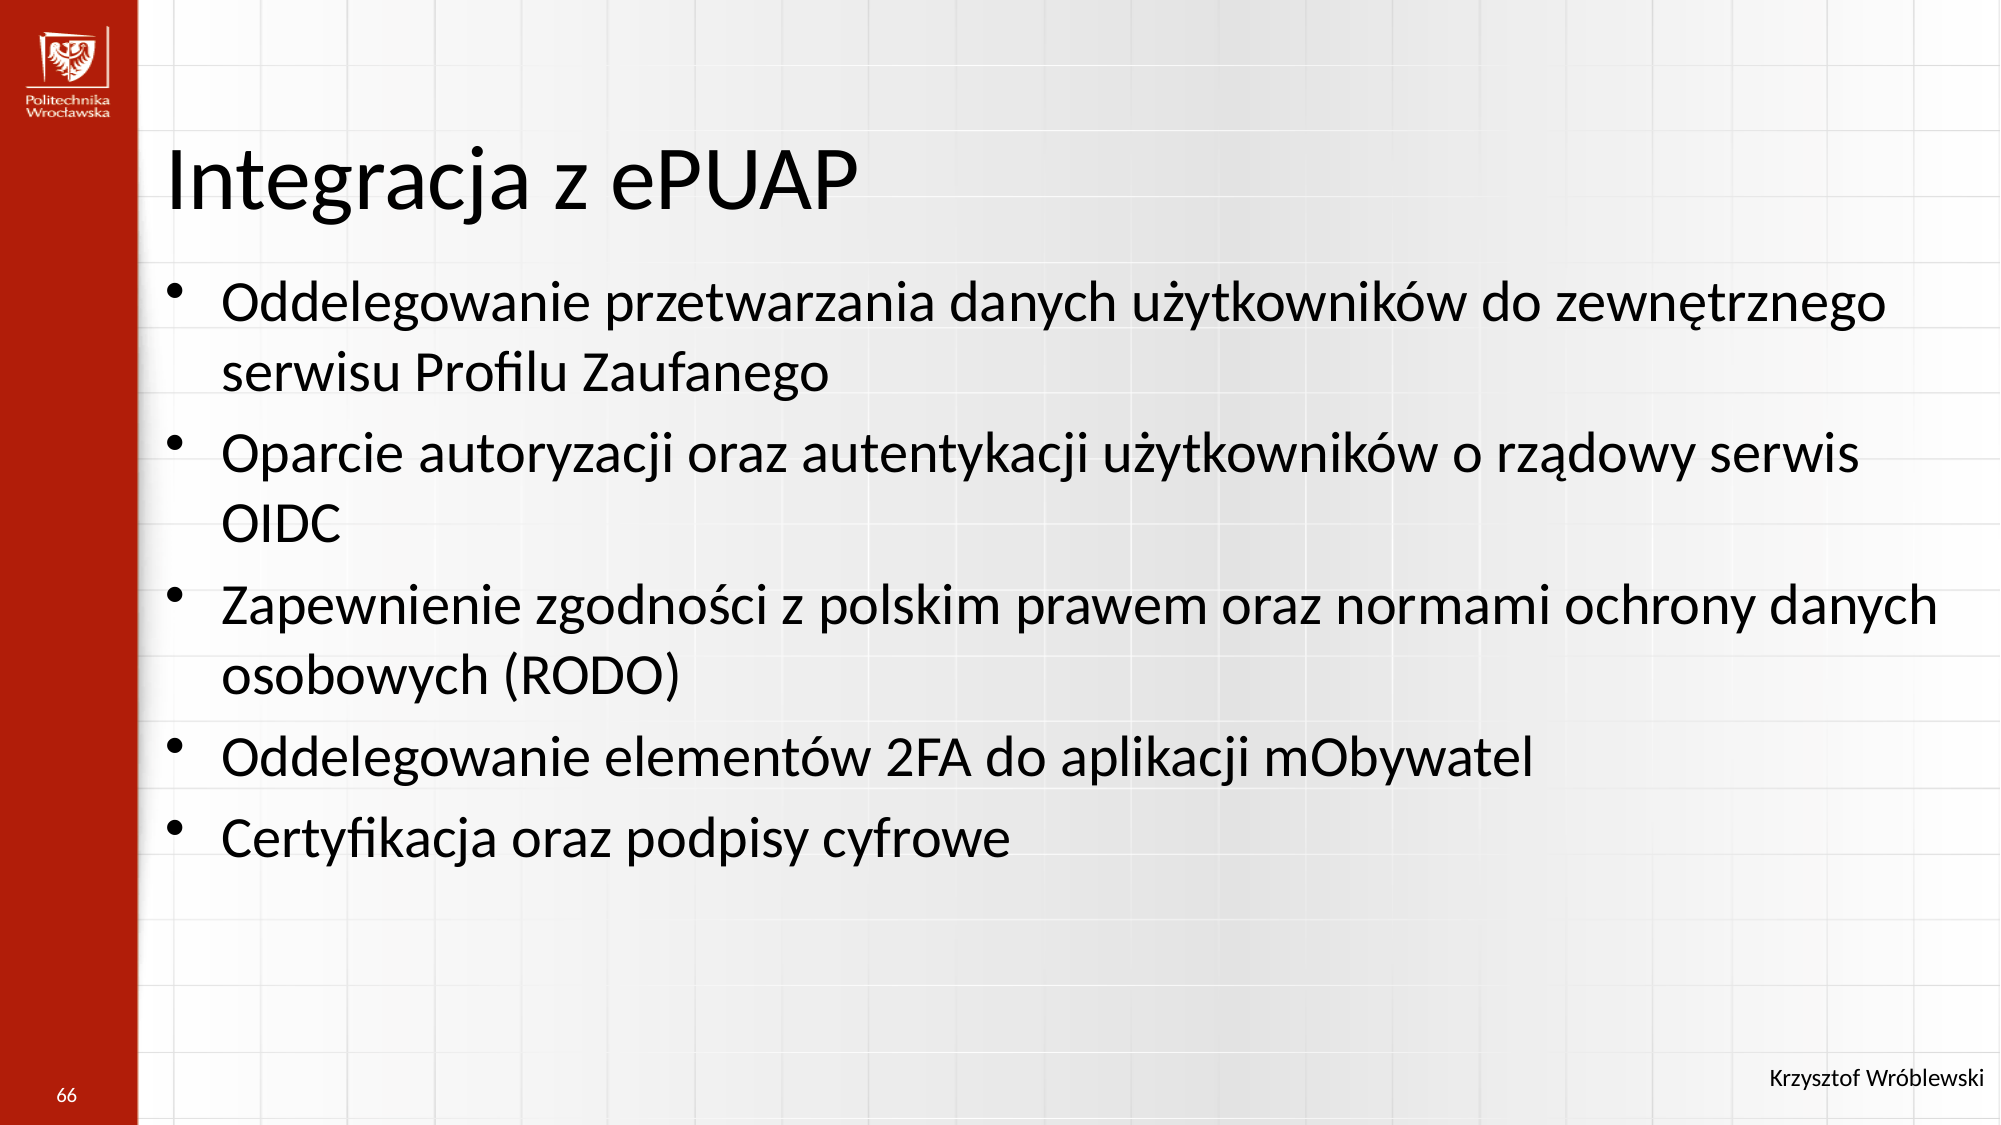

Integracja z ePUAP
Oddelegowanie przetwarzania danych użytkowników do zewnętrznego serwisu Profilu Zaufanego
Oparcie autoryzacji oraz autentykacji użytkowników o rządowy serwis OIDC
Zapewnienie zgodności z polskim prawem oraz normami ochrony danych osobowych (RODO)
Oddelegowanie elementów 2FA do aplikacji mObywatel
Certyfikacja oraz podpisy cyfrowe

Krzysztof Wróblewski